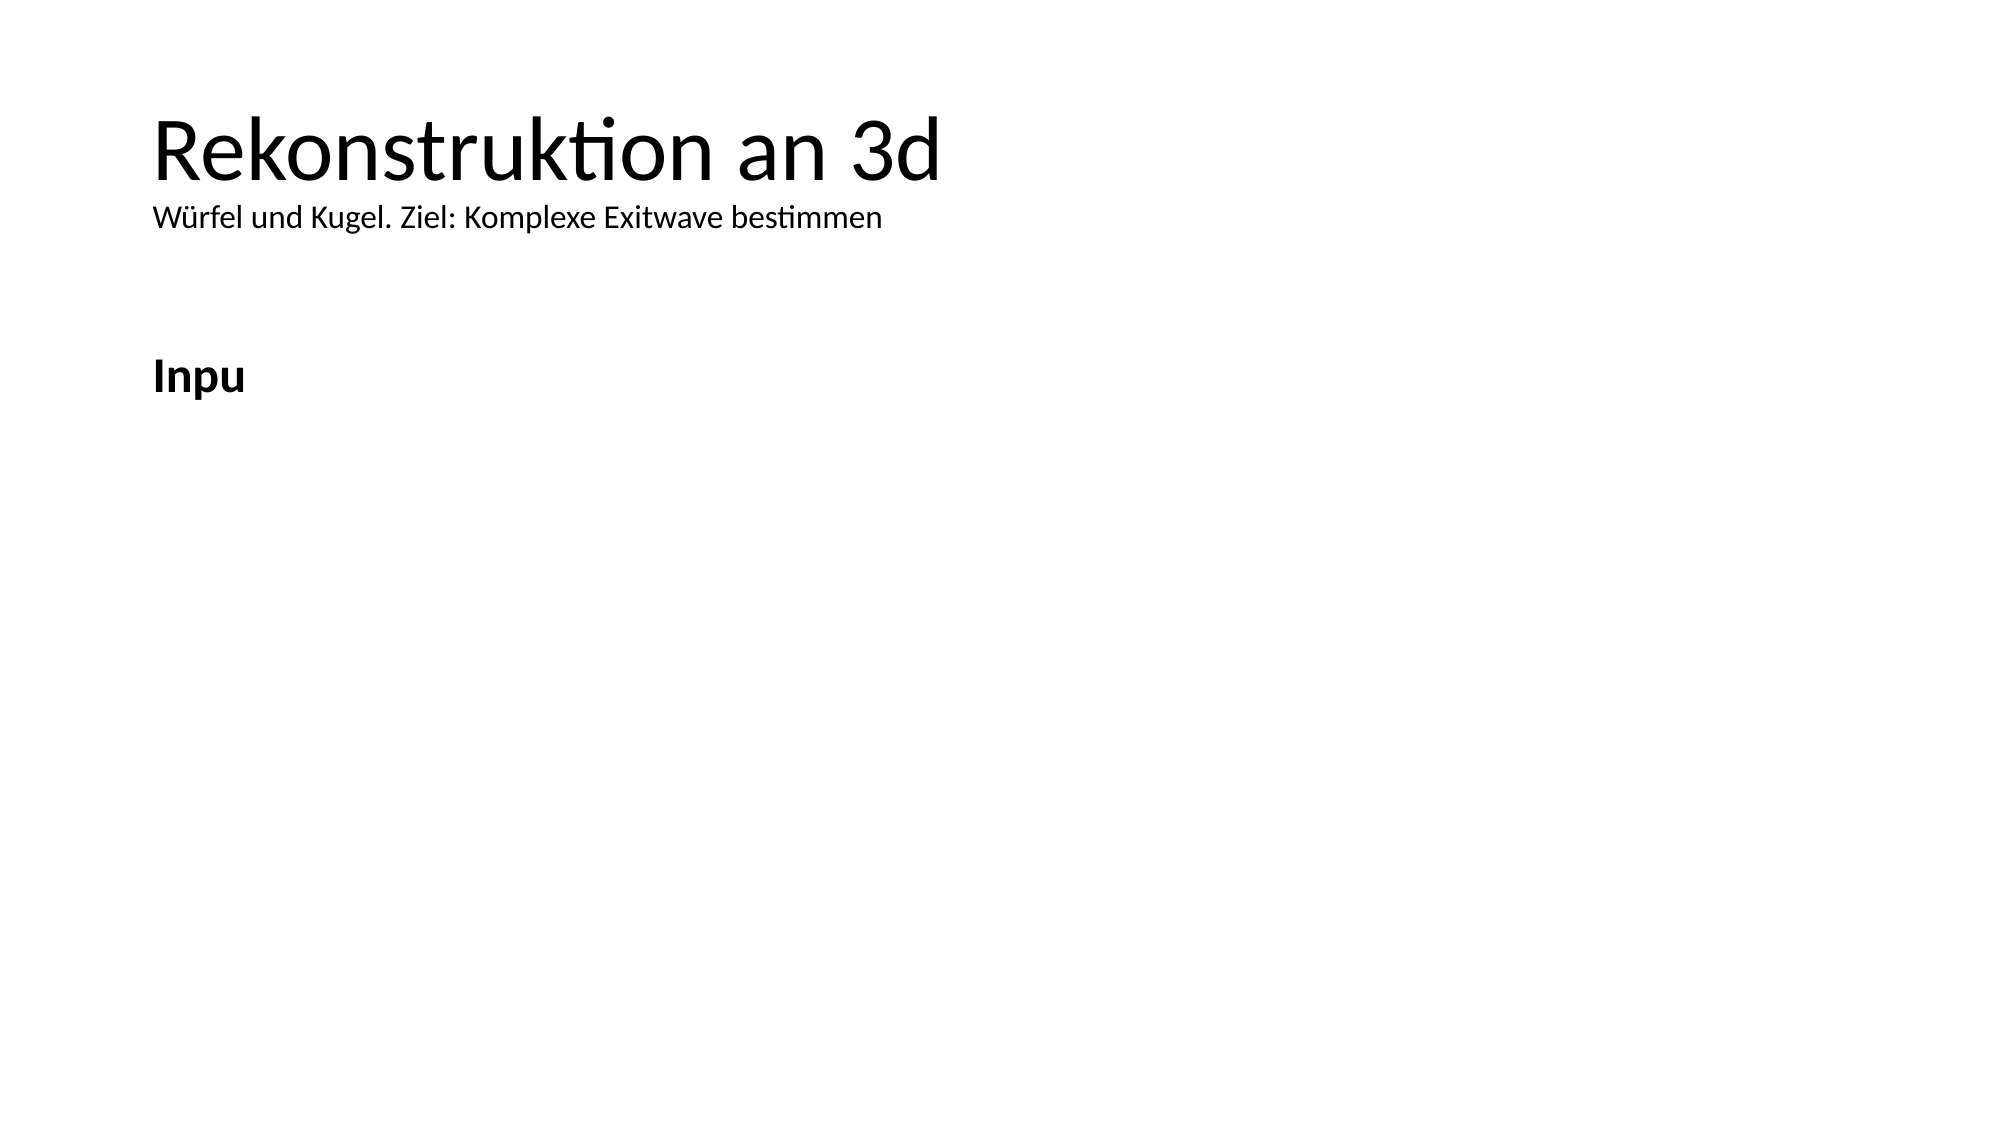

# Rekonstruktion an 3d Würfel und Kugel. Ziel: Komplexe Exitwave bestimmen
Inpu